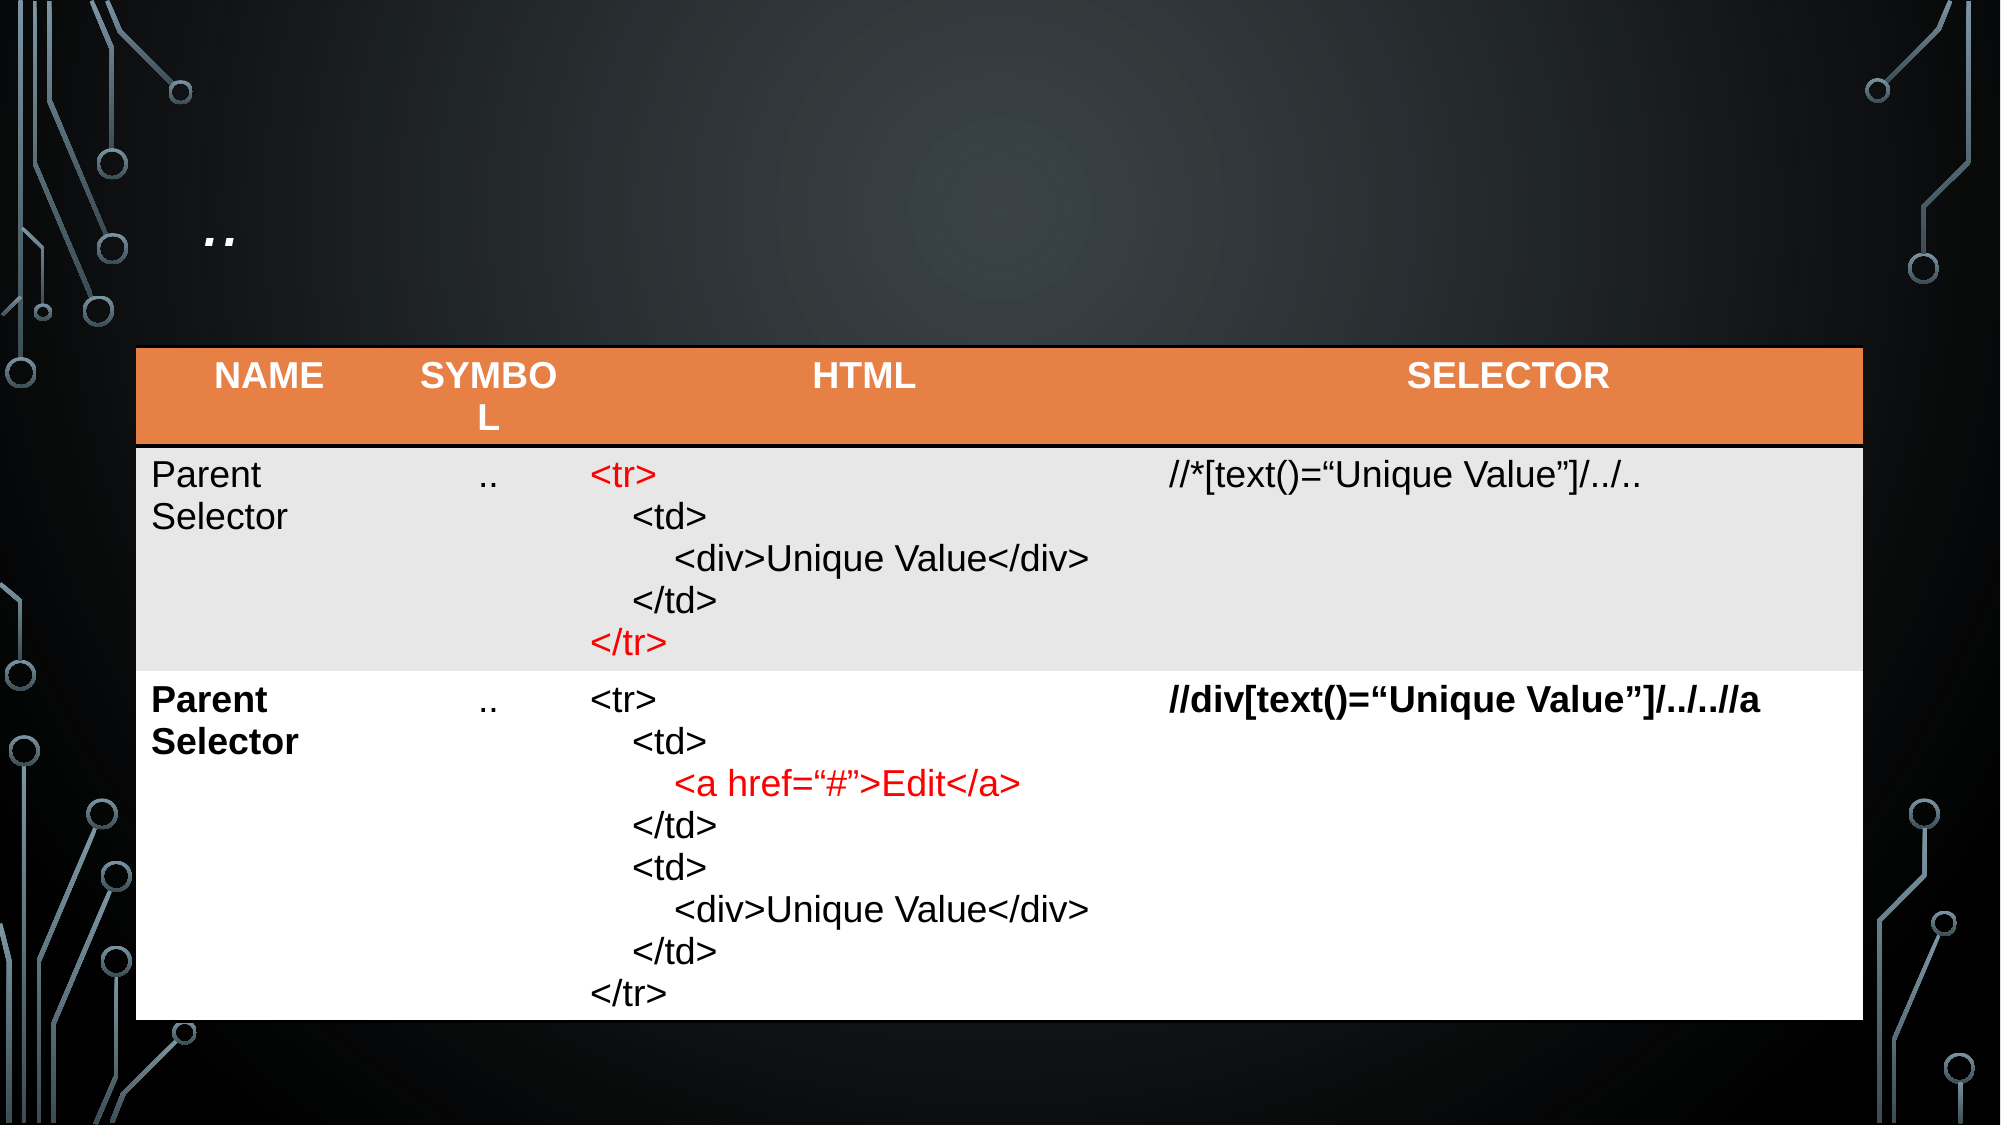

# ..
| NAME | SYMBOL | HTML | SELECTOR |
| --- | --- | --- | --- |
| Parent Selector | .. | <tr> <td> <div>Unique Value</div> </td> </tr> | //\*[text()=“Unique Value”]/../.. |
| Parent Selector | .. | <tr> <td> <a href=“#”>Edit</a> </td> <td> <div>Unique Value</div> </td> </tr> | //div[text()=“Unique Value”]/../..//a |